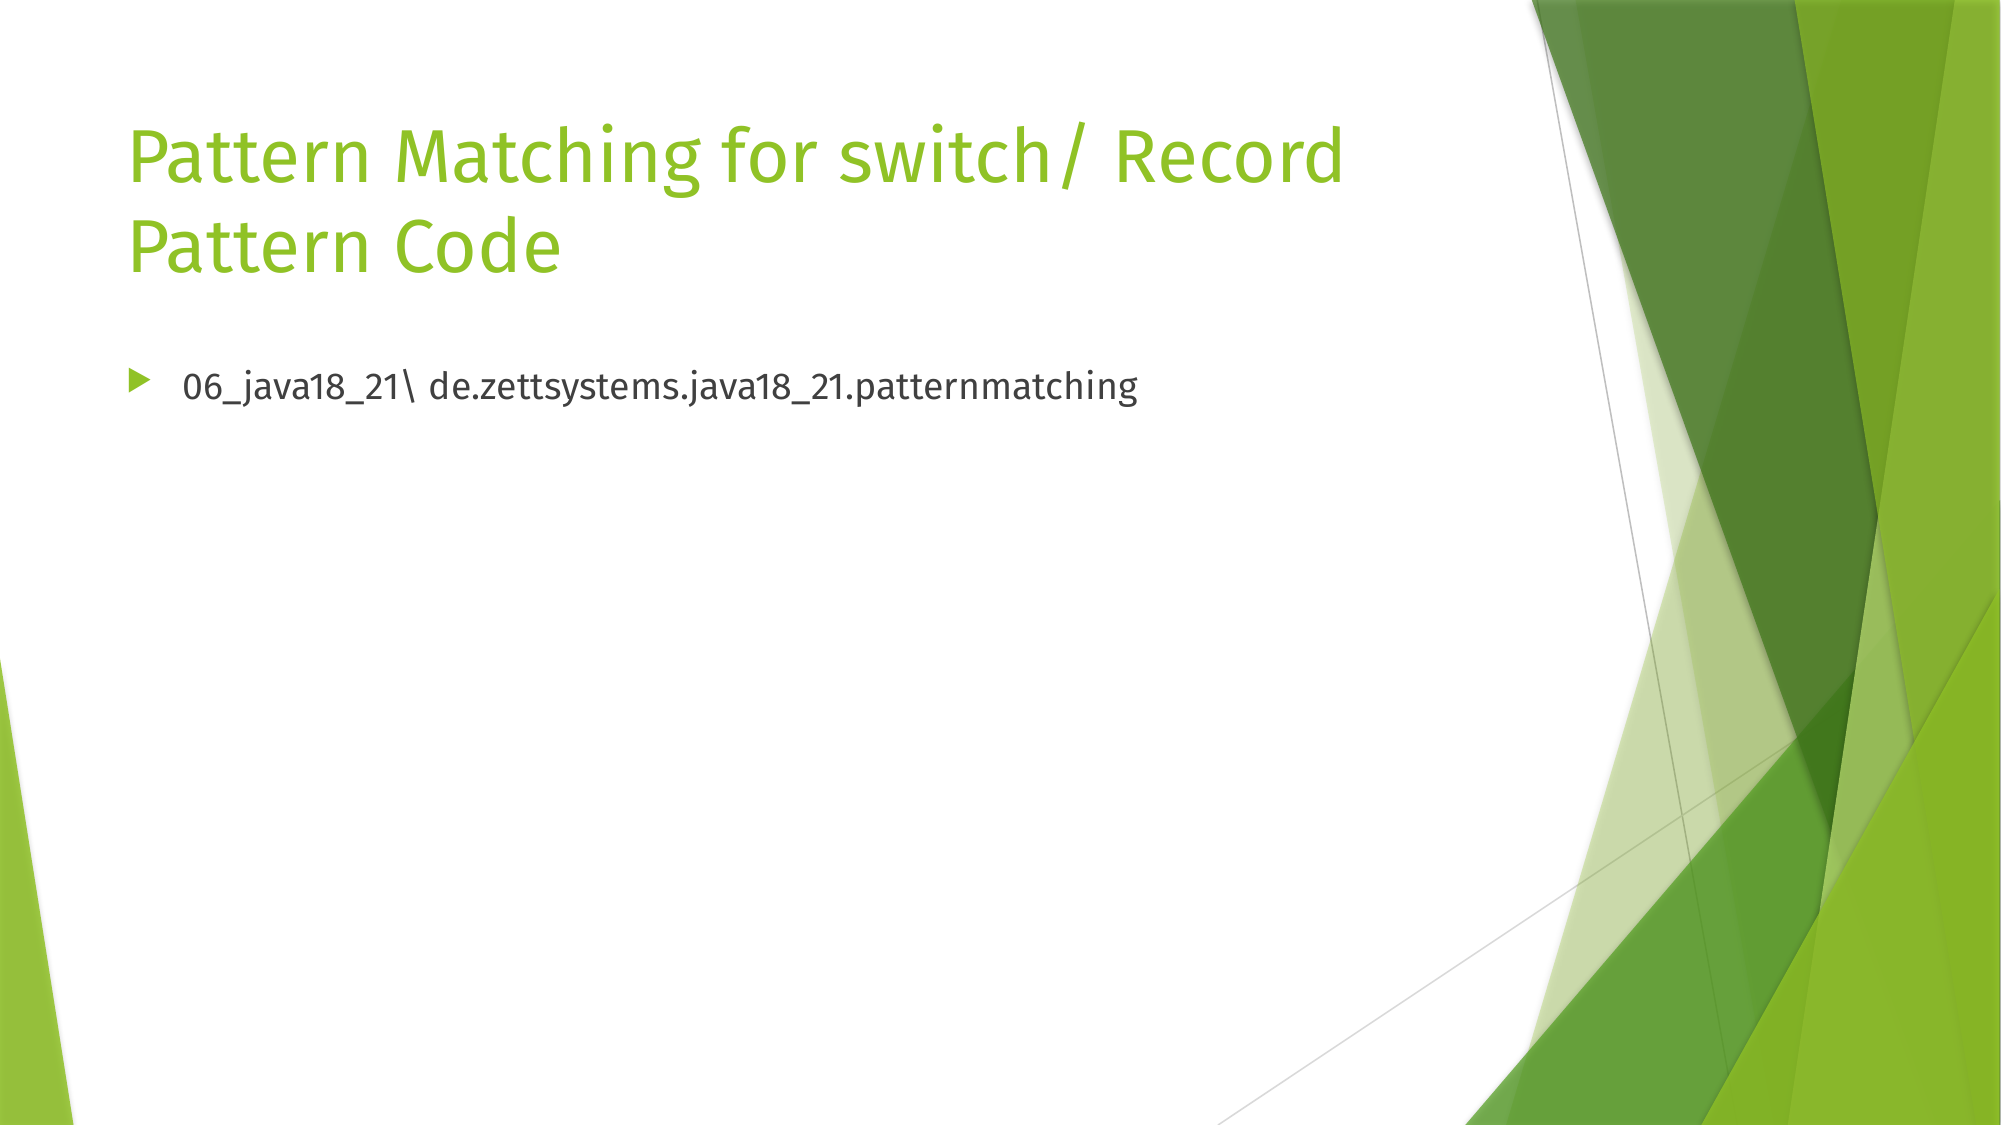

# Pattern Matching for switch/ Record Pattern Code
06_java18_21\ de.zettsystems.java18_21.patternmatching